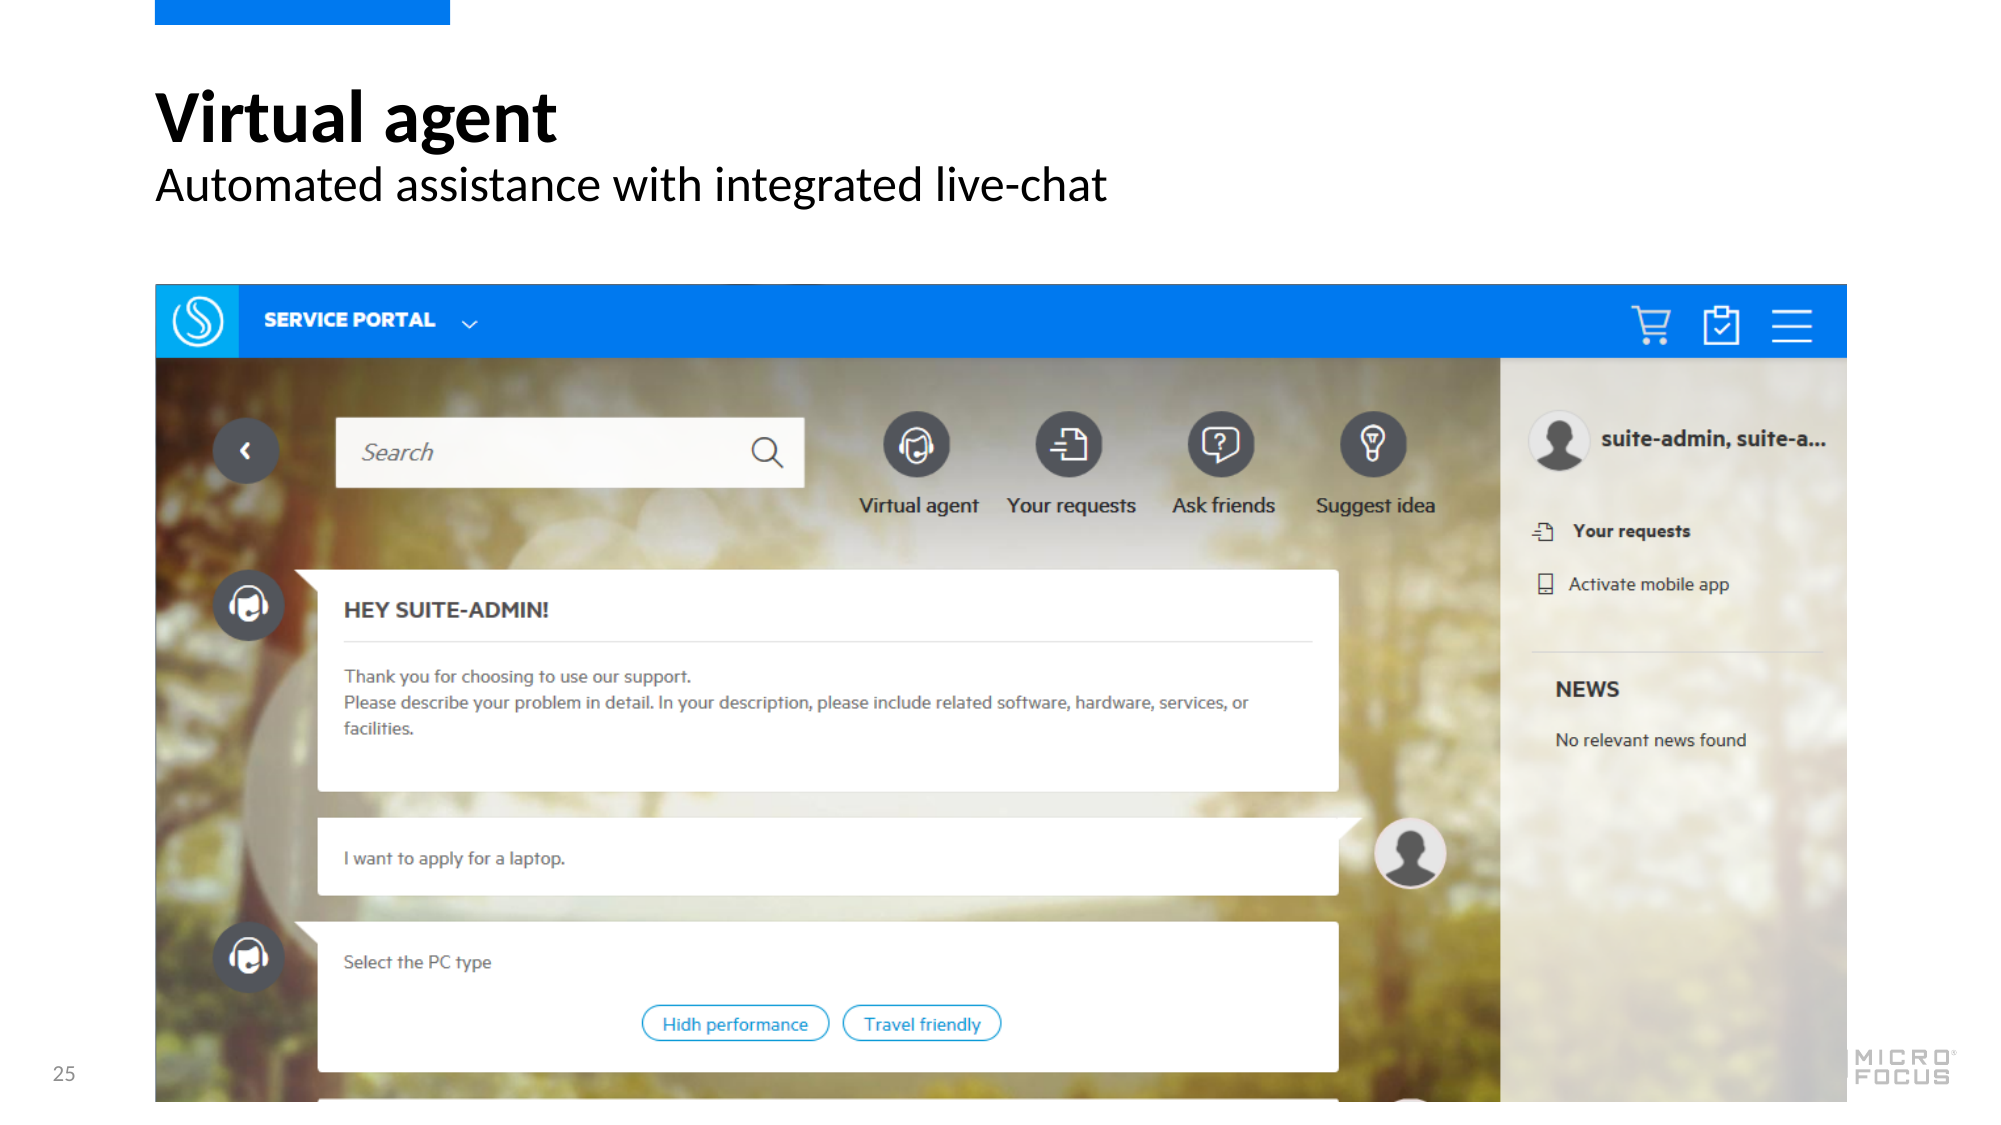

# Virtual agent
Automated assistance with integrated live-chat

25